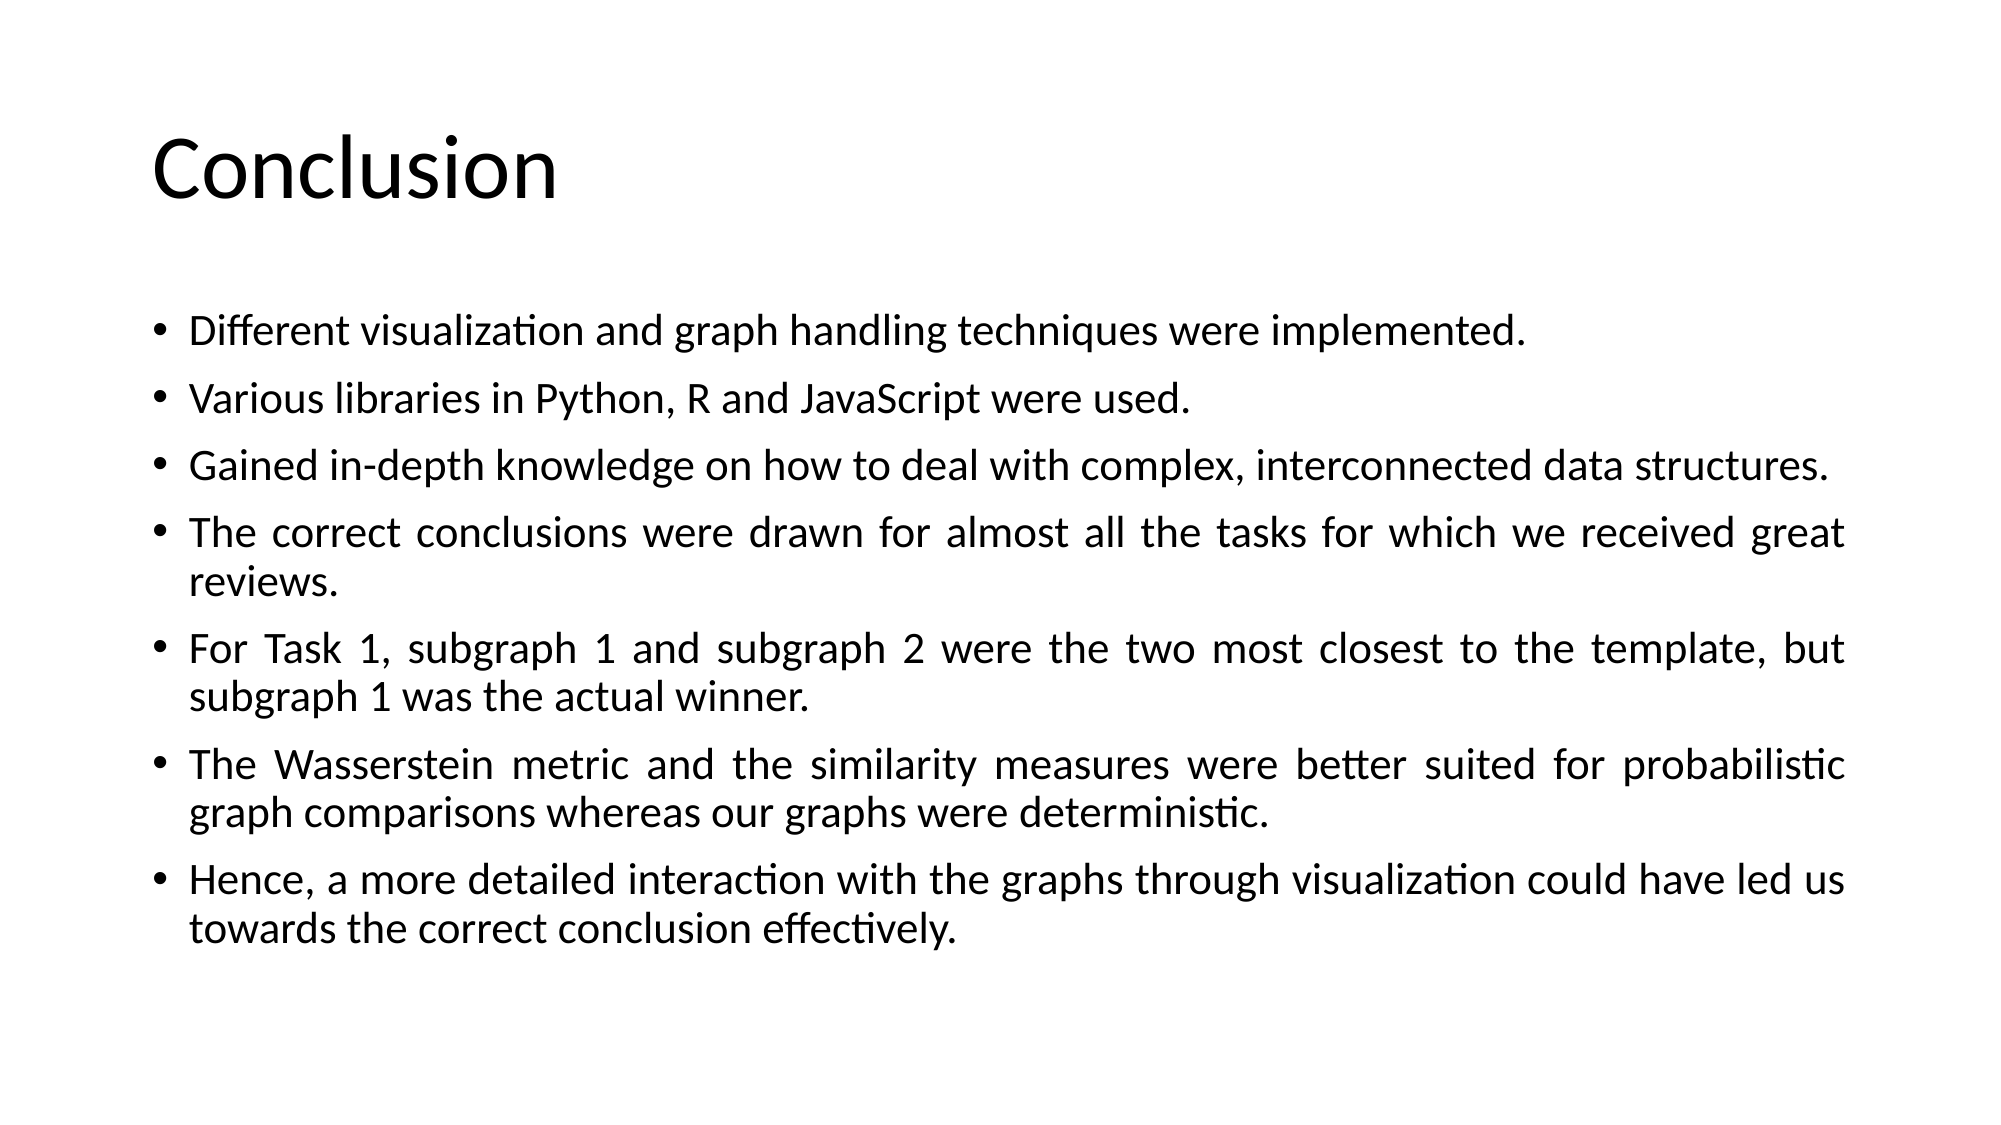

# Conclusion
Different visualization and graph handling techniques were implemented.
Various libraries in Python, R and JavaScript were used.
Gained in-depth knowledge on how to deal with complex, interconnected data structures.
The correct conclusions were drawn for almost all the tasks for which we received great reviews.
For Task 1, subgraph 1 and subgraph 2 were the two most closest to the template, but subgraph 1 was the actual winner.
The Wasserstein metric and the similarity measures were better suited for probabilistic graph comparisons whereas our graphs were deterministic.
Hence, a more detailed interaction with the graphs through visualization could have led us towards the correct conclusion effectively.